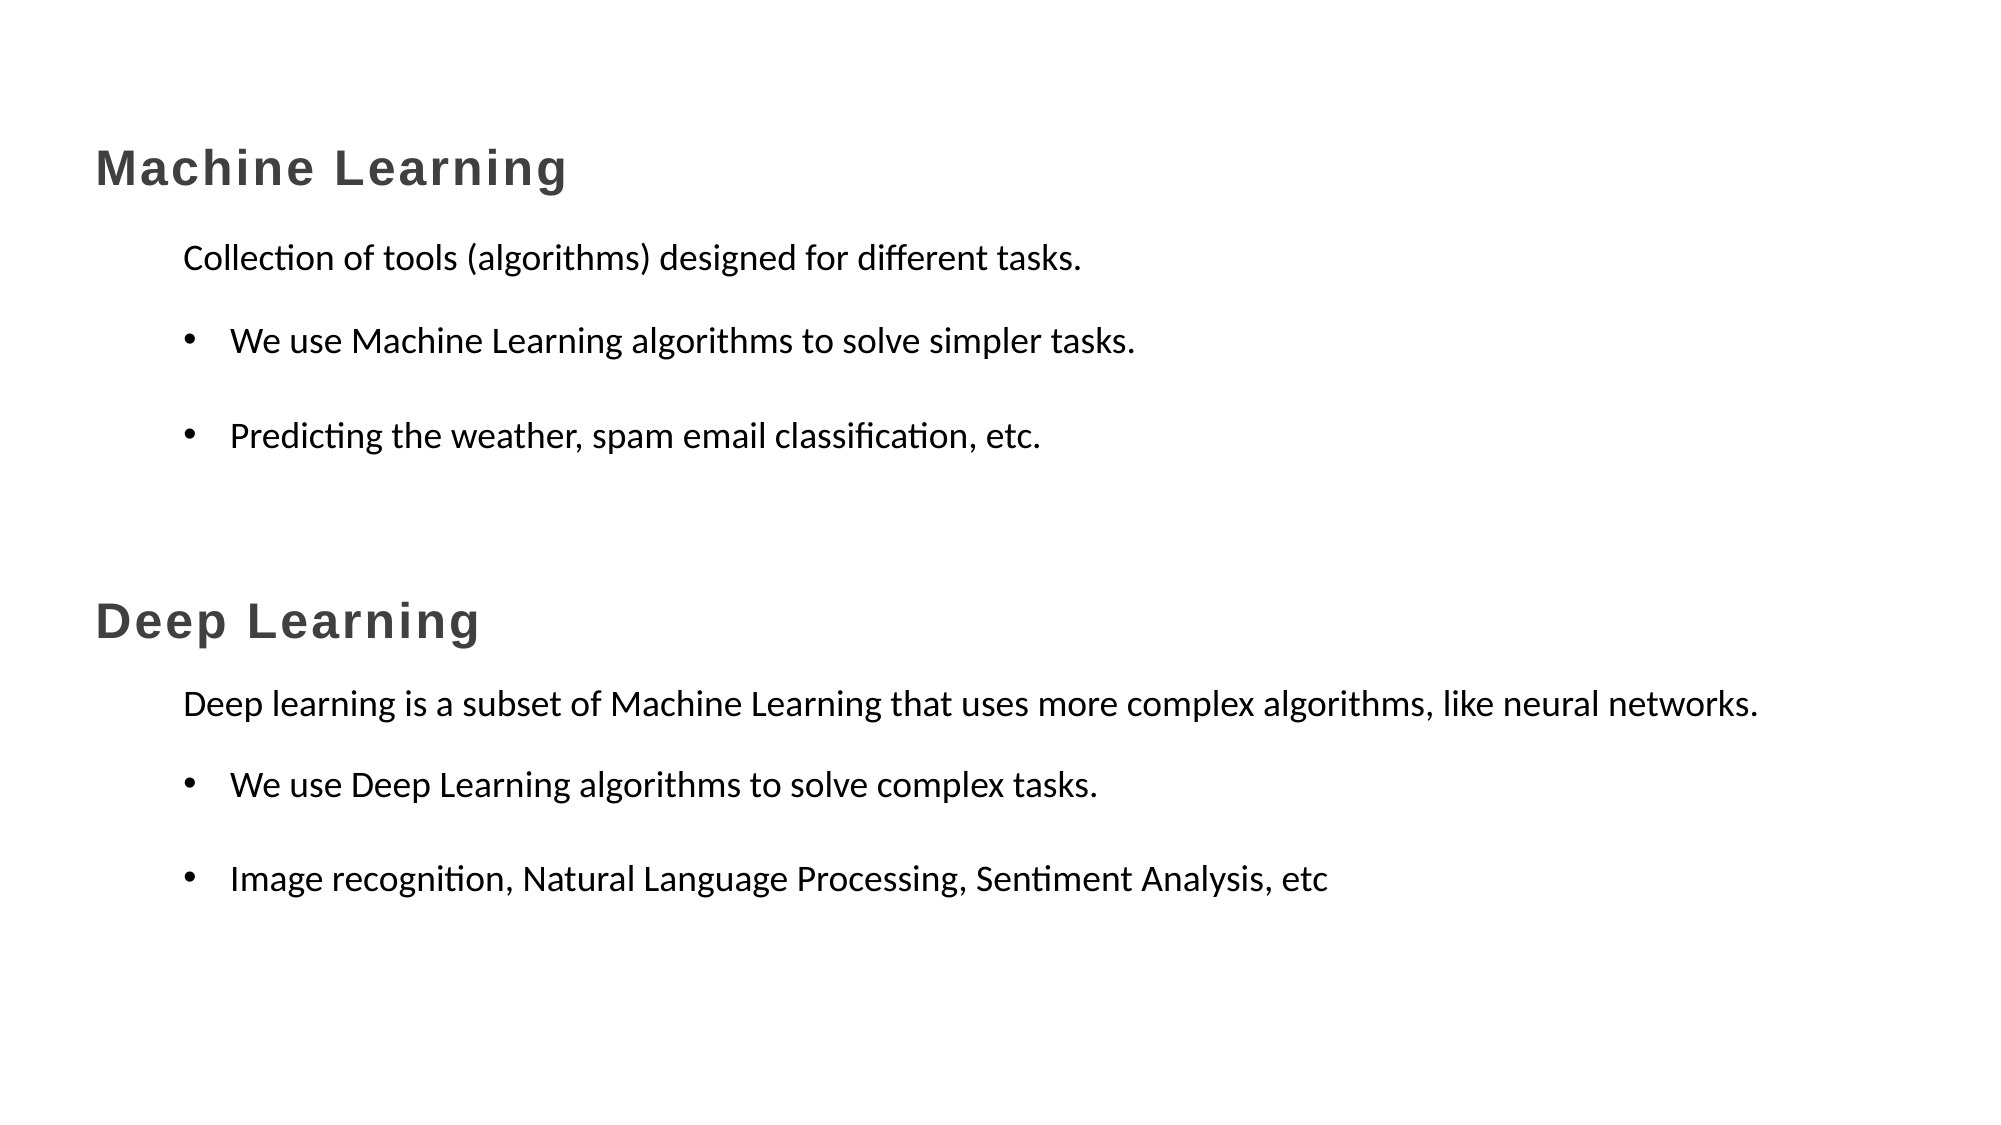

Machine Learning
Collection of tools (algorithms) designed for different tasks.
We use Machine Learning algorithms to solve simpler tasks.
Predicting the weather, spam email classification, etc.
Deep Learning
Deep learning is a subset of Machine Learning that uses more complex algorithms, like neural networks.
We use Deep Learning algorithms to solve complex tasks.
Image recognition, Natural Language Processing, Sentiment Analysis, etc